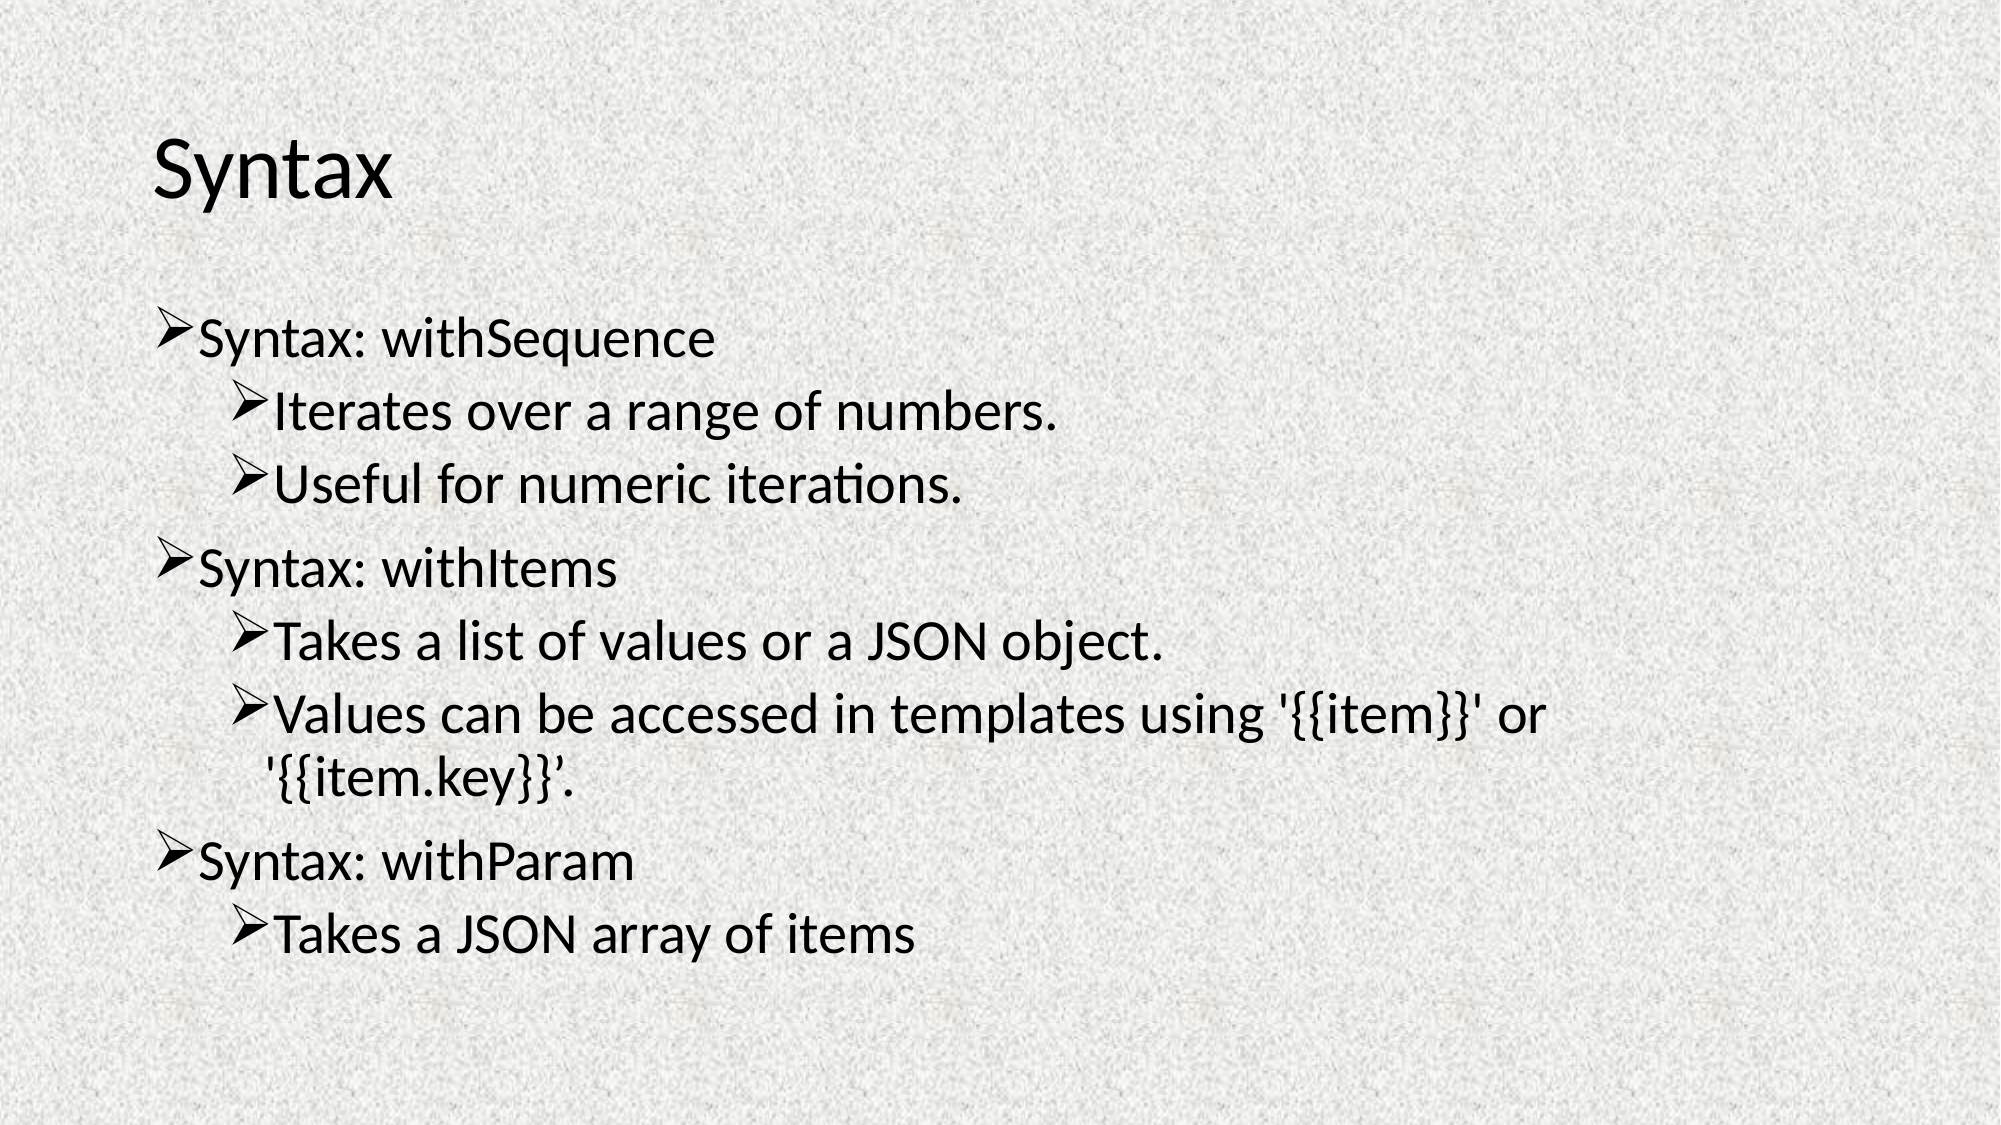

# Syntax
Syntax: withSequence
Iterates over a range of numbers.
Useful for numeric iterations.
Syntax: withItems
Takes a list of values or a JSON object.
Values can be accessed in templates using '{{item}}' or '{{item.key}}’.
Syntax: withParam
Takes a JSON array of items